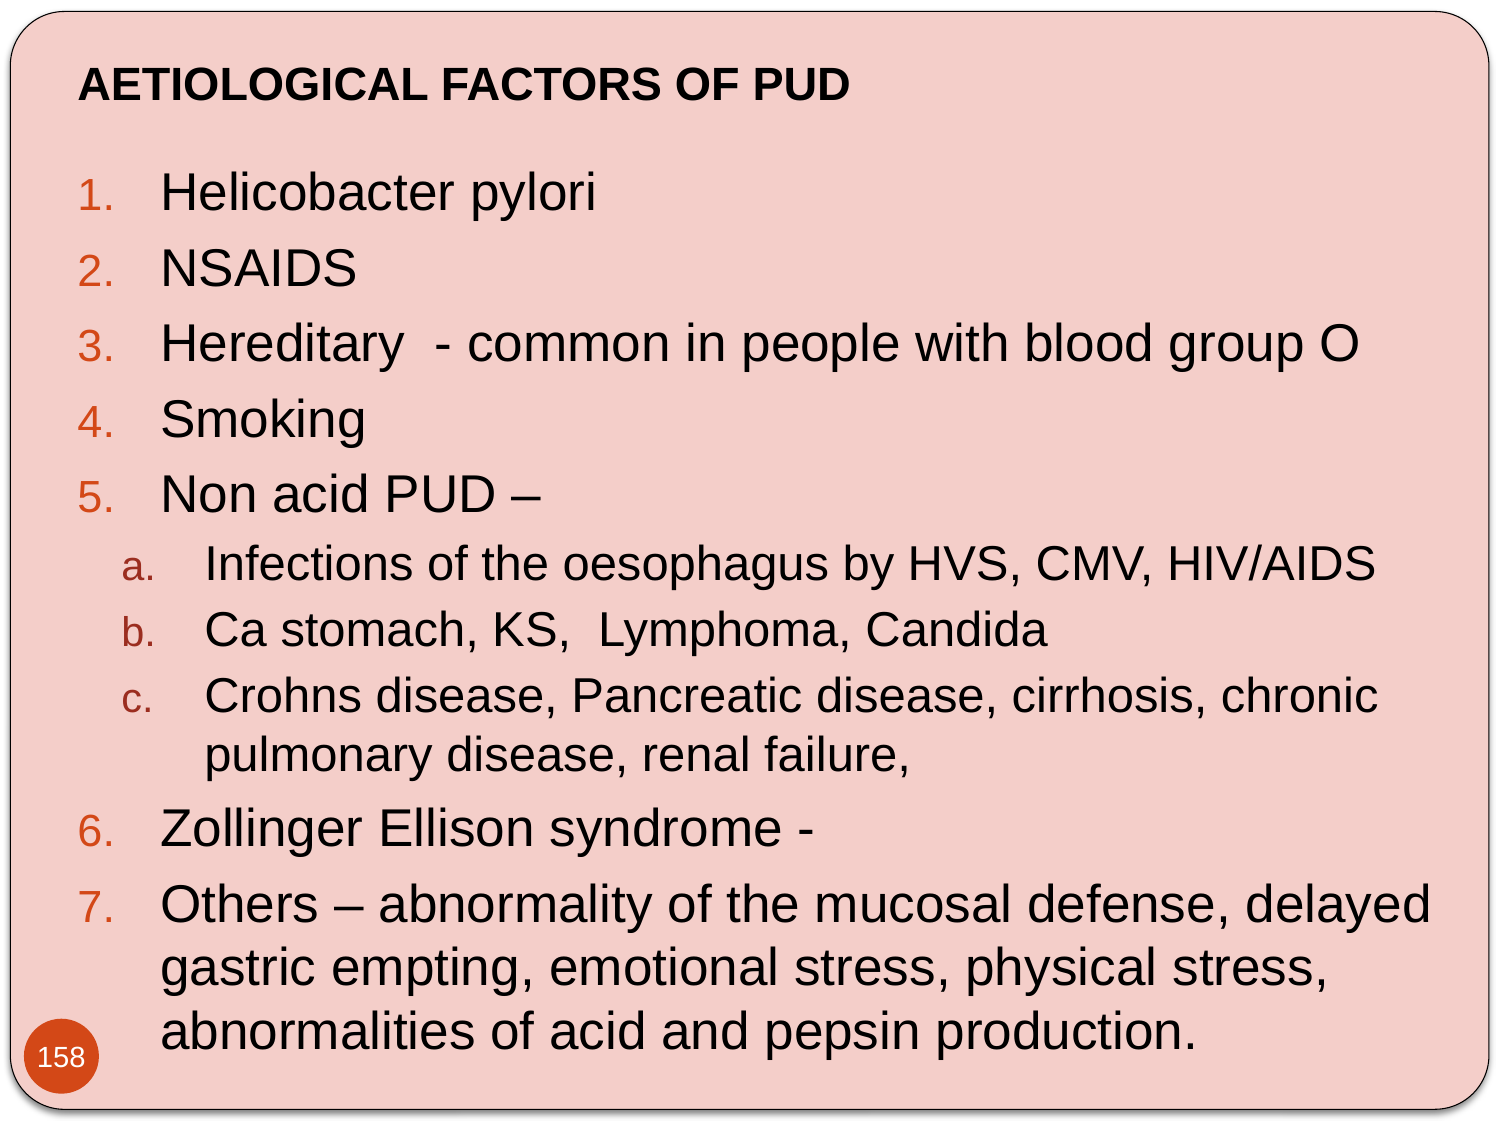

# AETIOLOGICAL FACTORS OF PUD
Helicobacter pylori
NSAIDS
Hereditary  - common in people with blood group O
Smoking
Non acid PUD –
Infections of the oesophagus by HVS, CMV, HIV/AIDS
Ca stomach, KS,  Lymphoma, Candida
Crohns disease, Pancreatic disease, cirrhosis, chronic pulmonary disease, renal failure,
Zollinger Ellison syndrome -
Others – abnormality of the mucosal defense, delayed gastric empting, emotional stress, physical stress, abnormalities of acid and pepsin production.
158